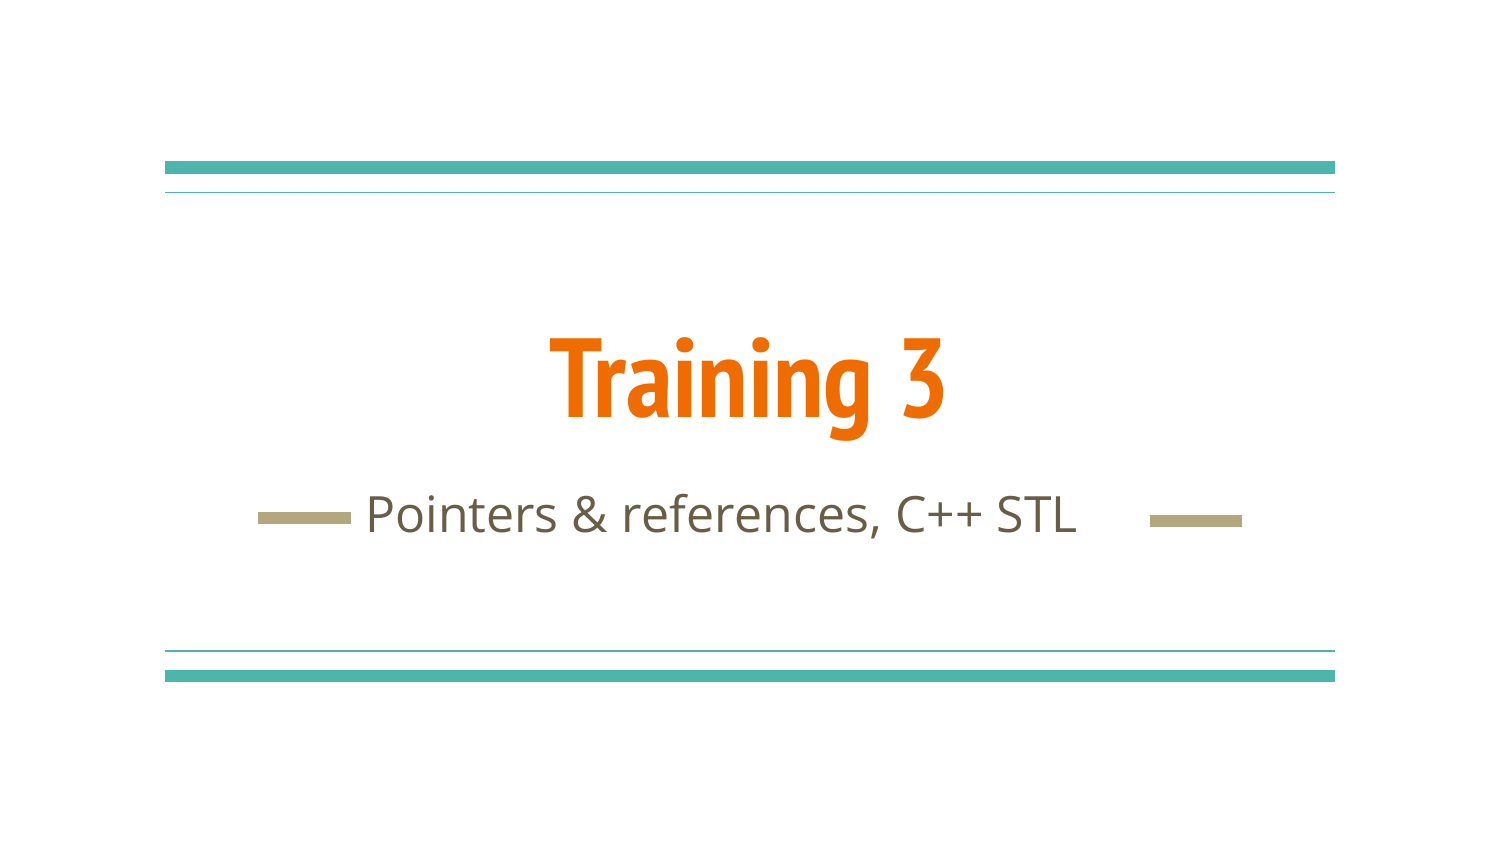

# Training 3
Pointers & references, C++ STL